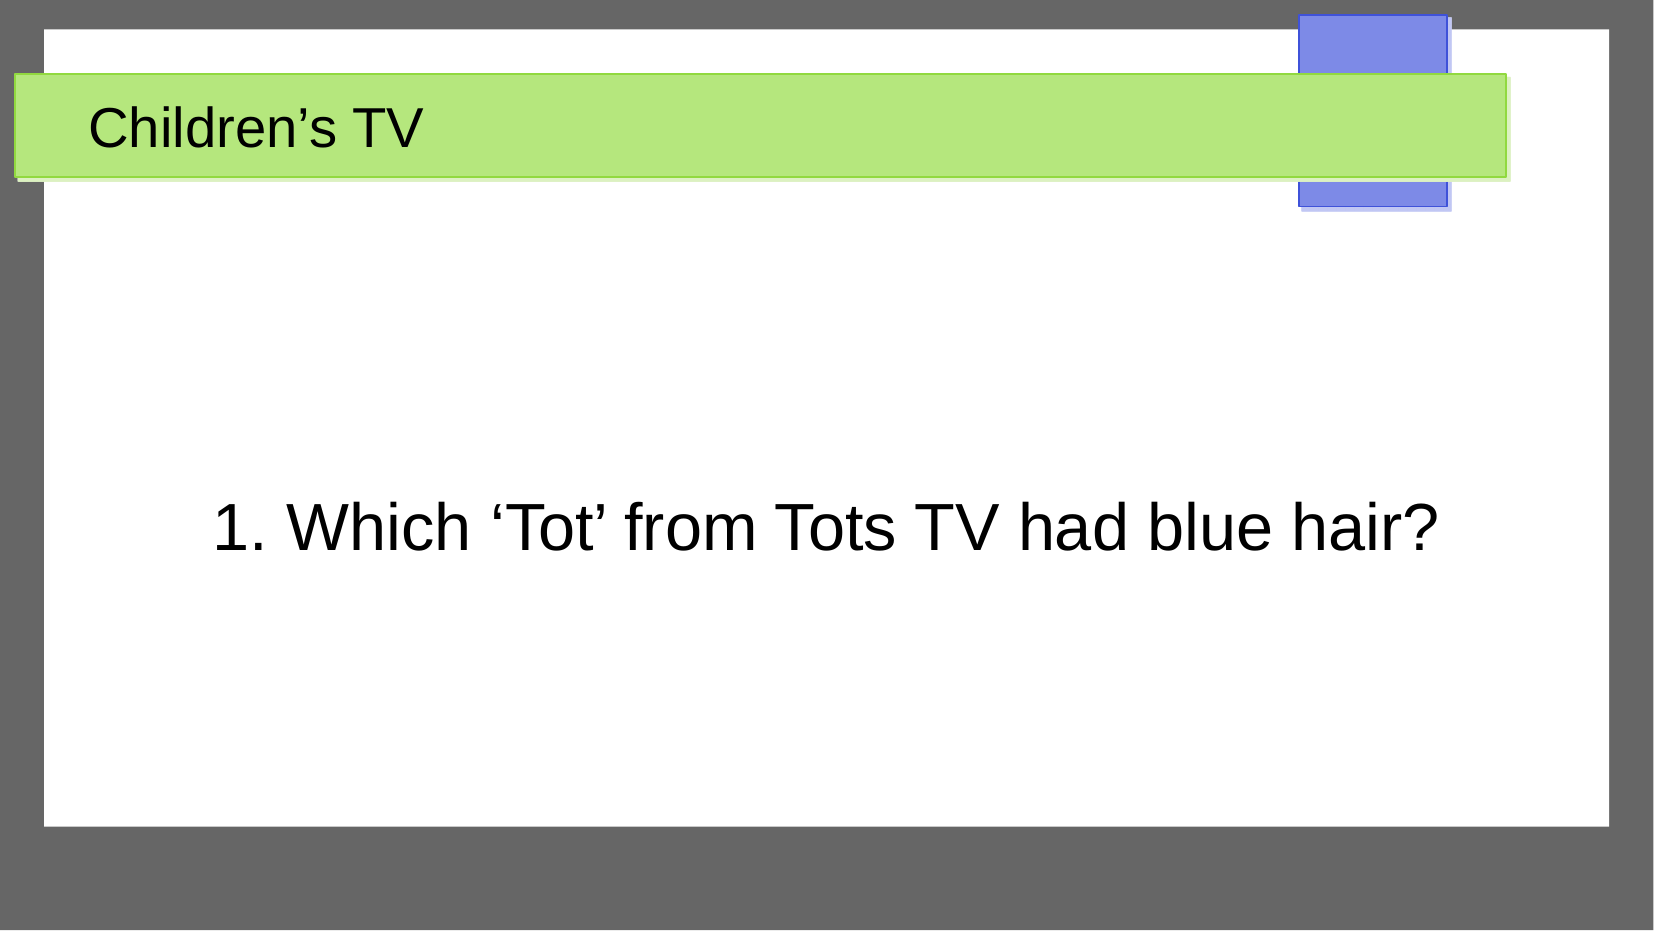

Children’s TV
1. Which ‘Tot’ from Tots TV had blue hair?